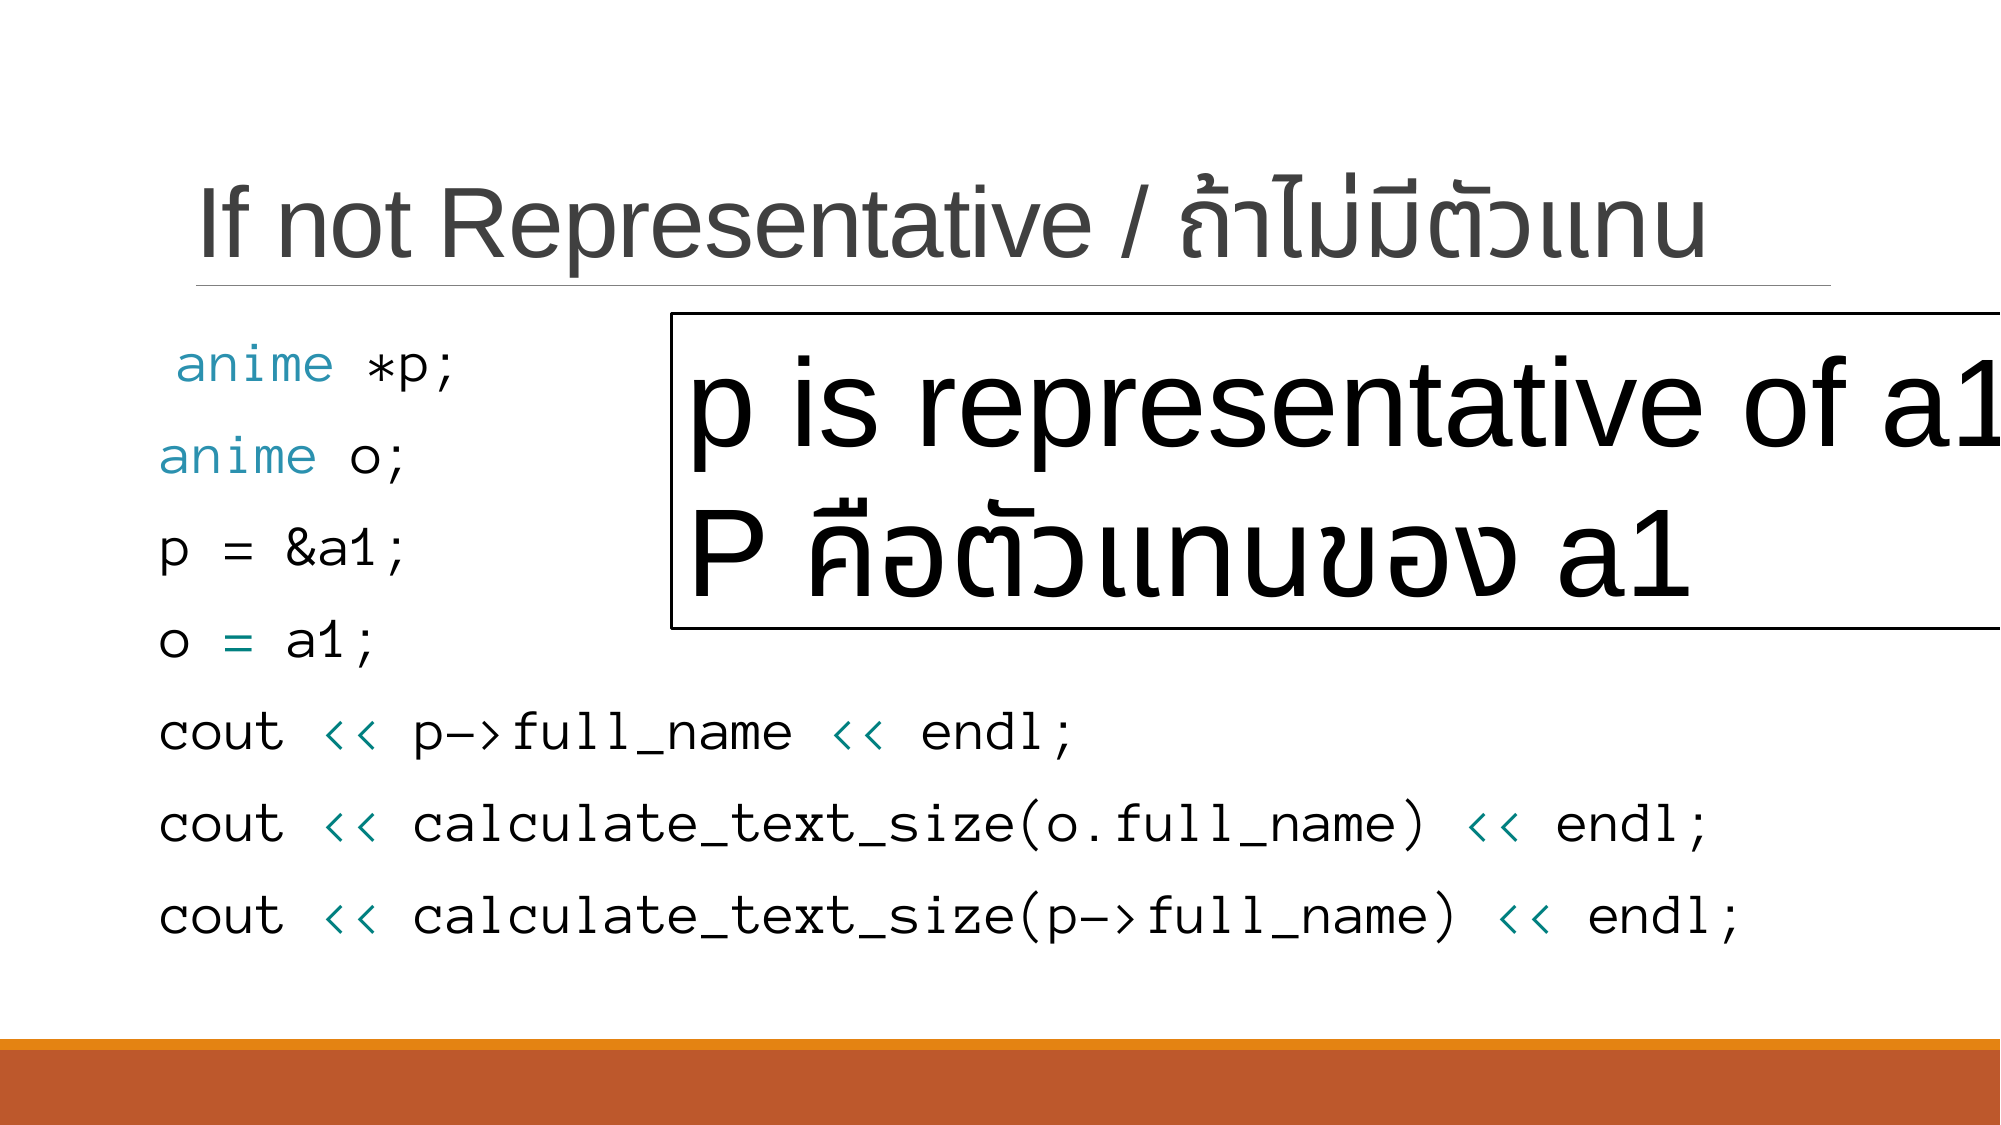

# If not Representative / ถ้าไม่มีตัวแทน
p is representative of a1
P คือตัวแทนของ a1
 anime *p;
anime o;
p = &a1;
o = a1;
cout << p->full_name << endl;
cout << calculate_text_size(o.full_name) << endl;
cout << calculate_text_size(p->full_name) << endl;